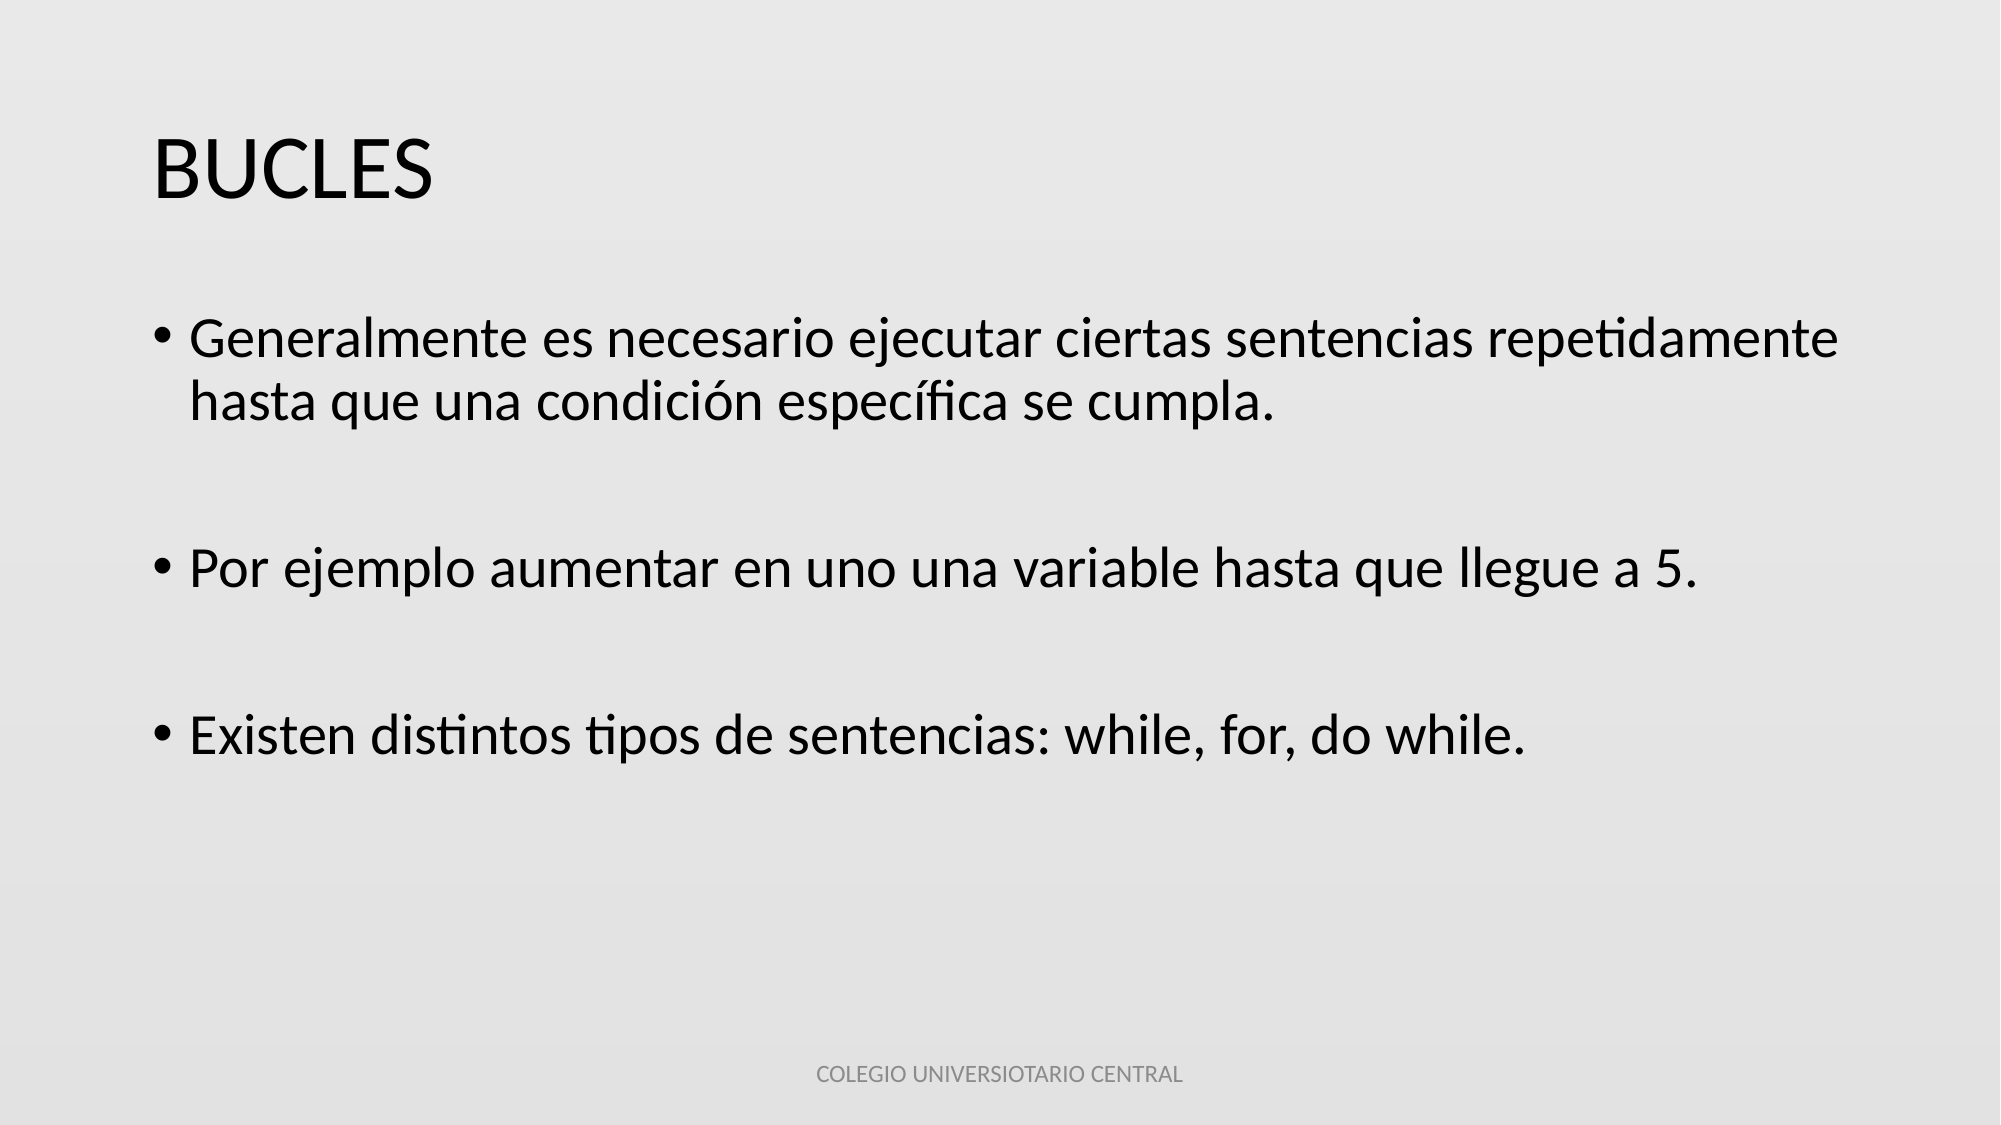

# BUCLES
Generalmente es necesario ejecutar ciertas sentencias repetidamente hasta que una condición específica se cumpla.

Por ejemplo aumentar en uno una variable hasta que llegue a 5.

Existen distintos tipos de sentencias: while, for, do while.
COLEGIO UNIVERSIOTARIO CENTRAL